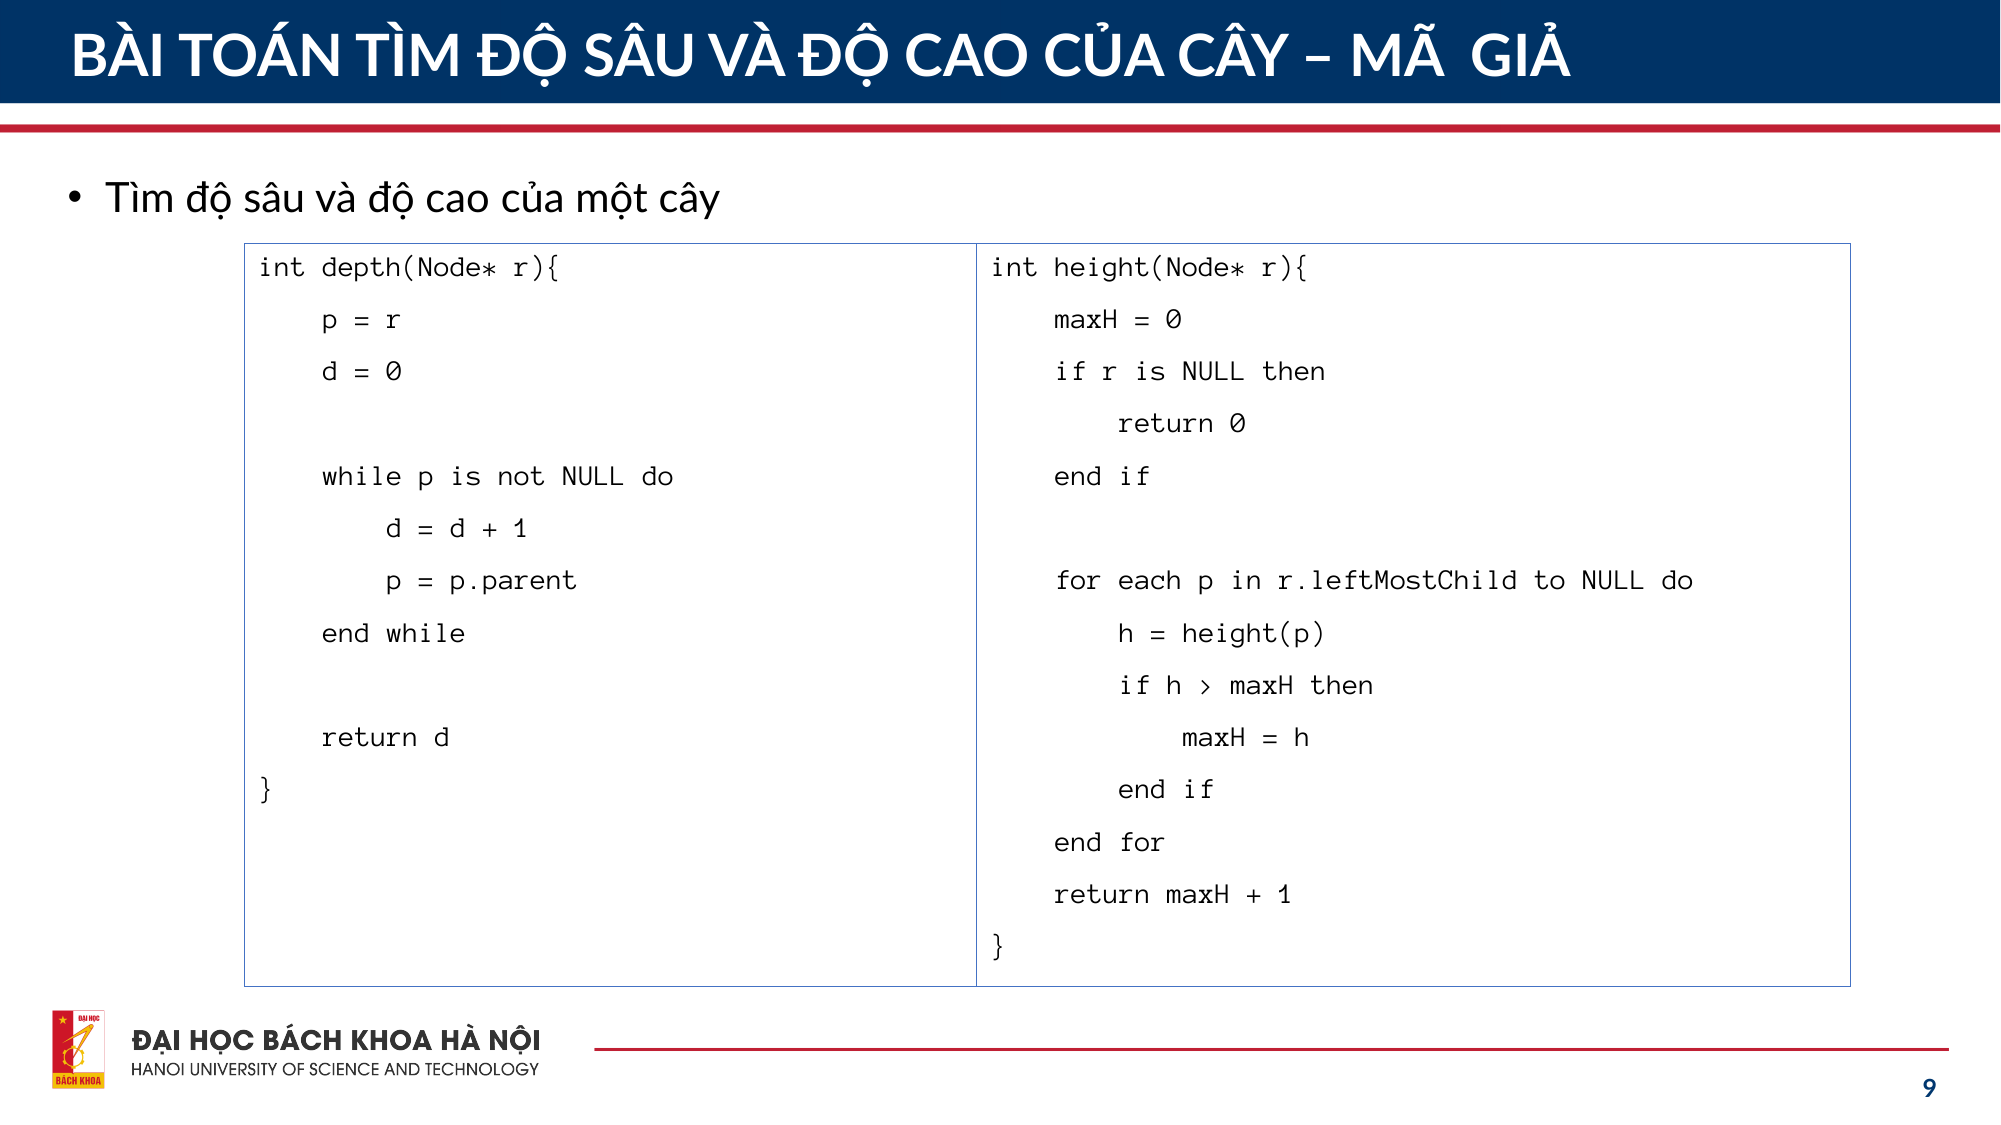

# BÀI TOÁN TÌM ĐỘ SÂU VÀ ĐỘ CAO CỦA CÂY – MÃ  GIẢ
Tìm độ sâu và độ cao của một cây

int depth(Node* r){
    p = r
    d = 0

    while p is not NULL do
        d = d + 1
        p = p.parent
    end while

    return d
}
int height(Node* r){
    maxH = 0
    if r is NULL then
        return 0
    end if

    for each p in r.leftMostChild to NULL do
        h = height(p)
        if h > maxH then
            maxH = h
        end if
    end for
    return maxH + 1
}
9